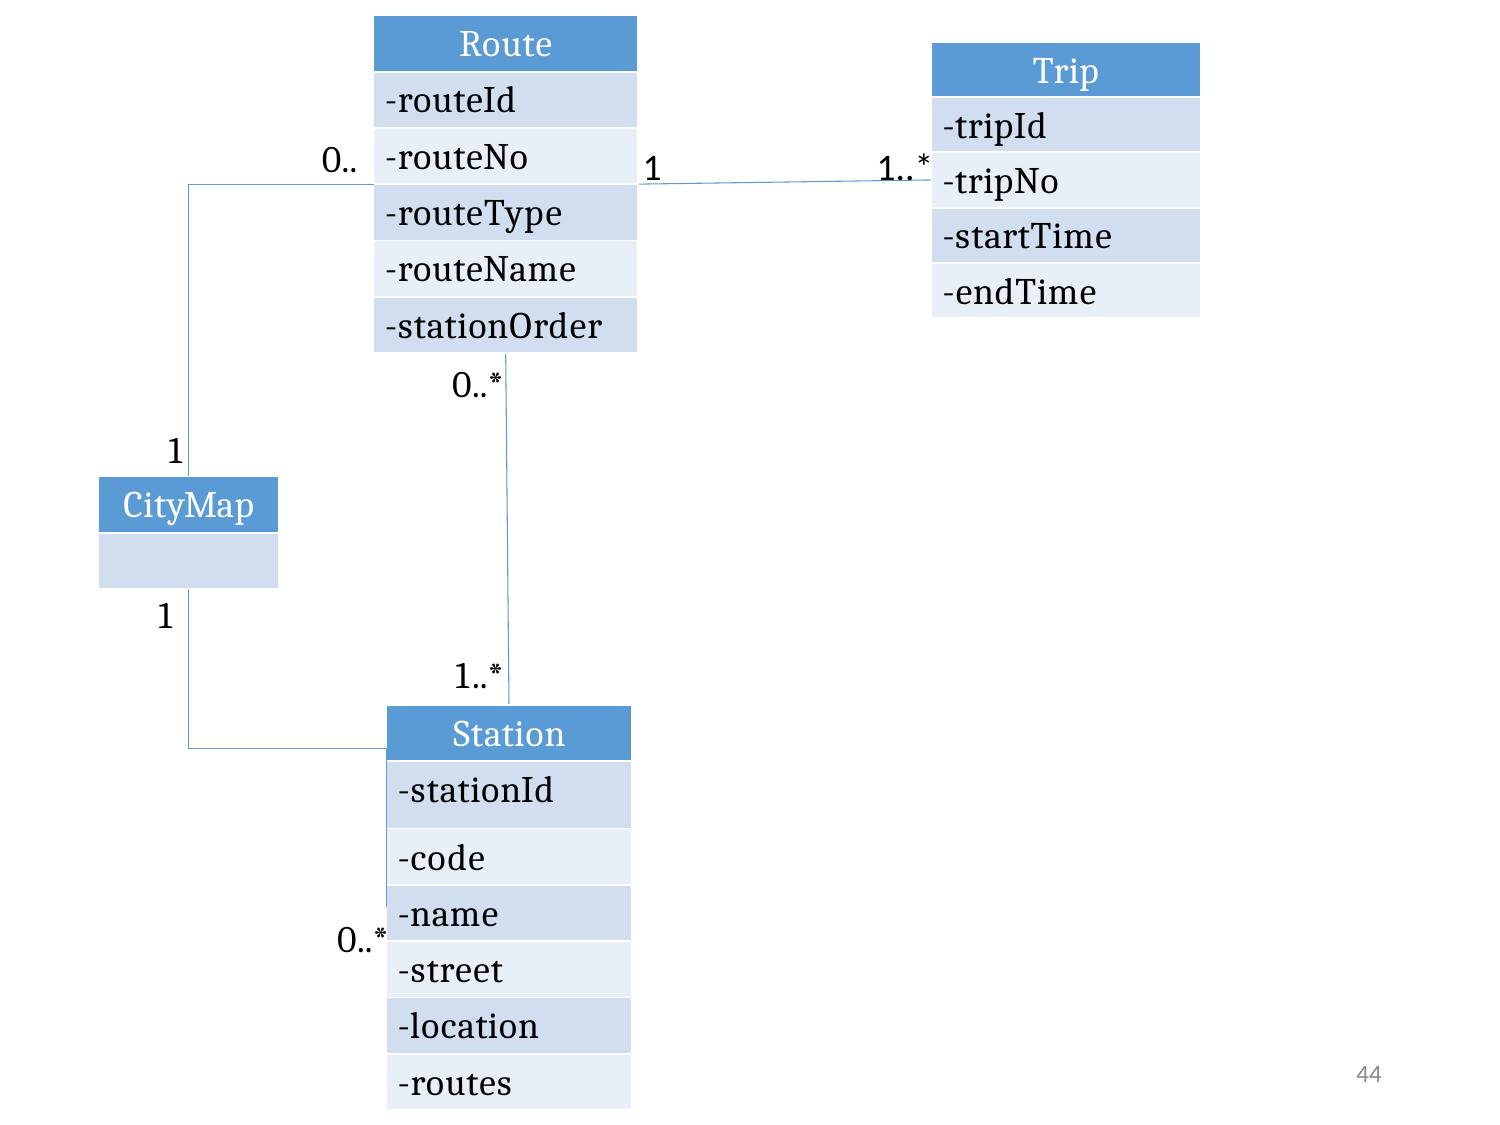

| Route |
| --- |
| -routeId |
| -routeNo |
| -routeType |
| -routeName |
| -stationOrder |
| Trip |
| --- |
| -tripId |
| -tripNo |
| -startTime |
| -endTime |
0..
1
1..*
0..*
1
| CityMap |
| --- |
|  |
1
1..*
| Station |
| --- |
| -stationId |
| -code |
| -name |
| -street |
| -location |
| -routes |
0..*
44